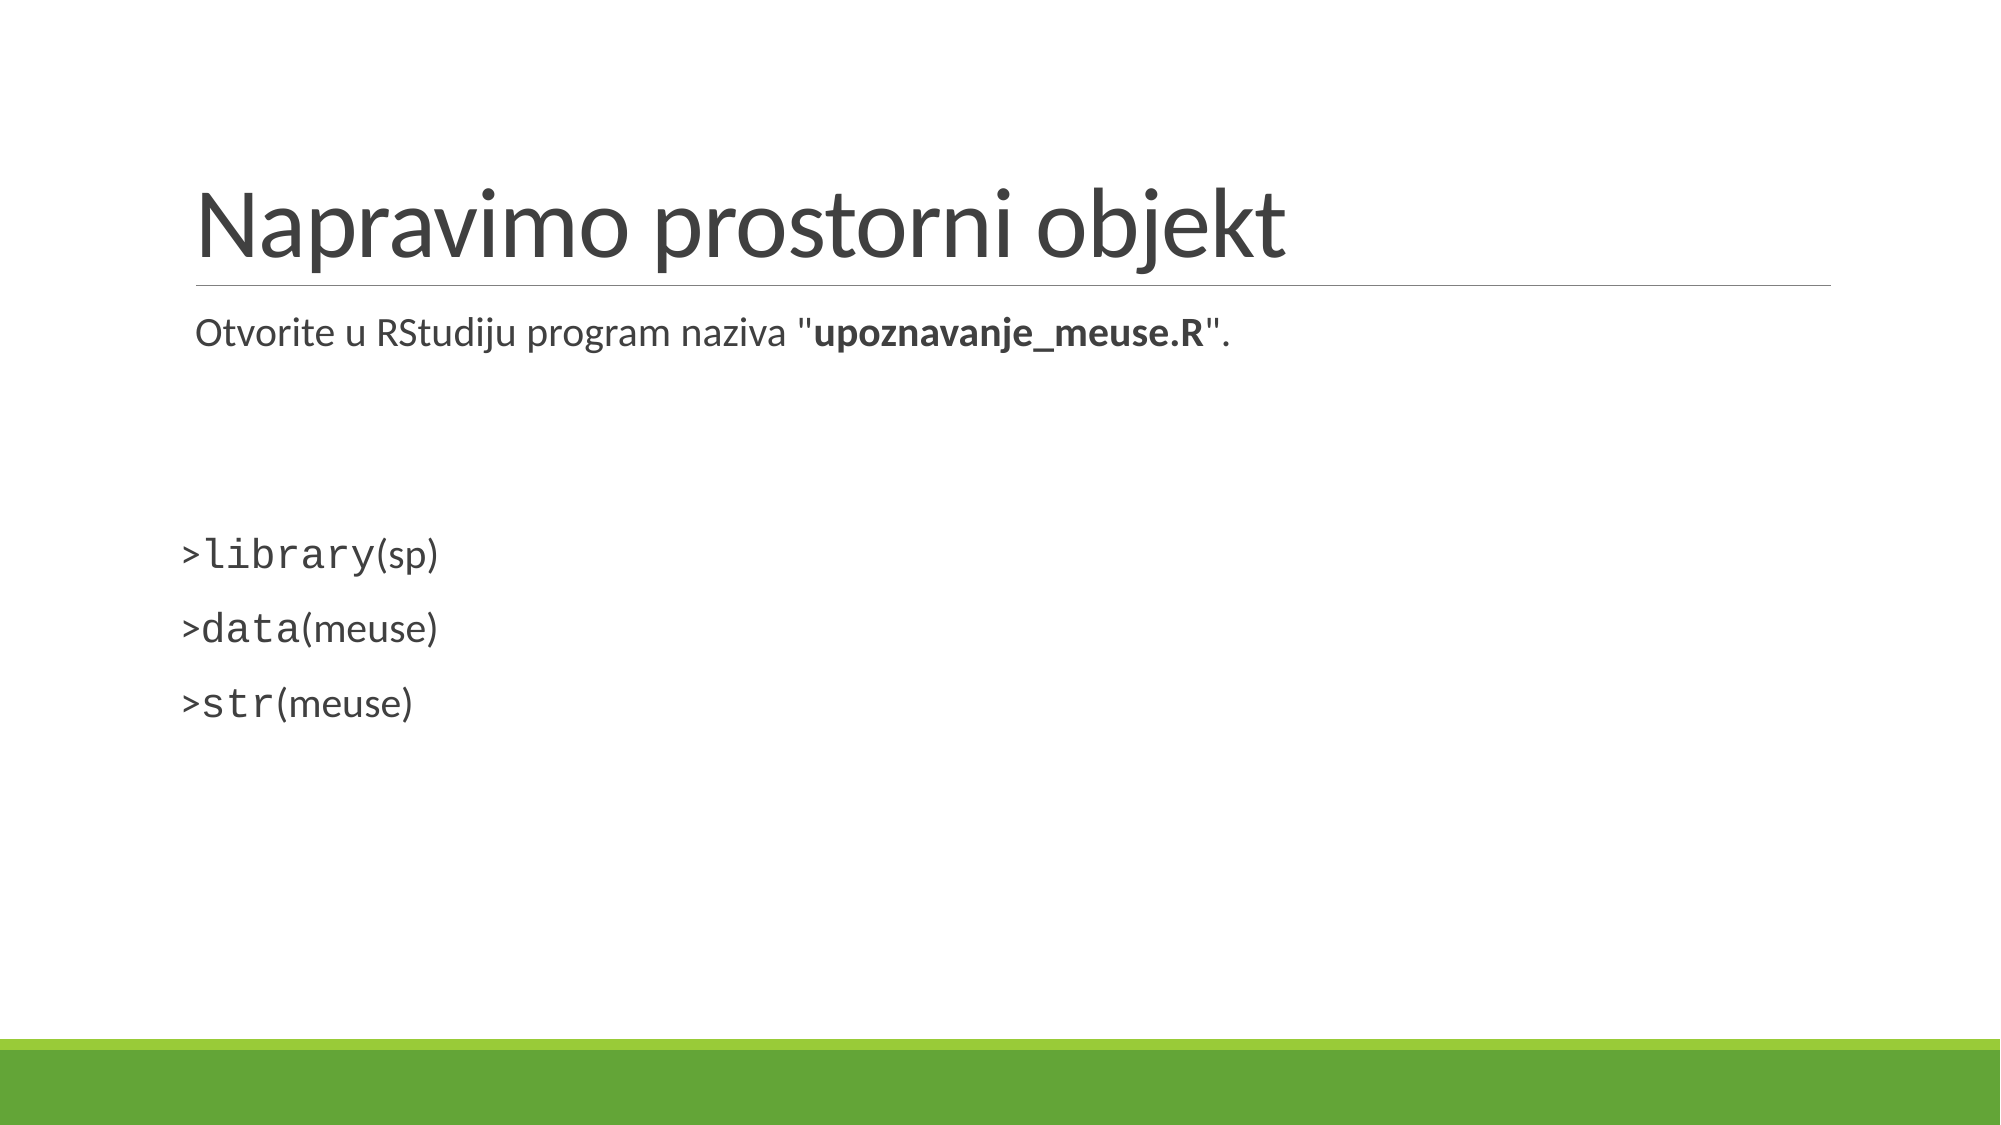

# Napravimo prostorni objekt
Otvorite u RStudiju program naziva "upoznavanje_meuse.R".

>library(sp)
>data(meuse)
>str(meuse)